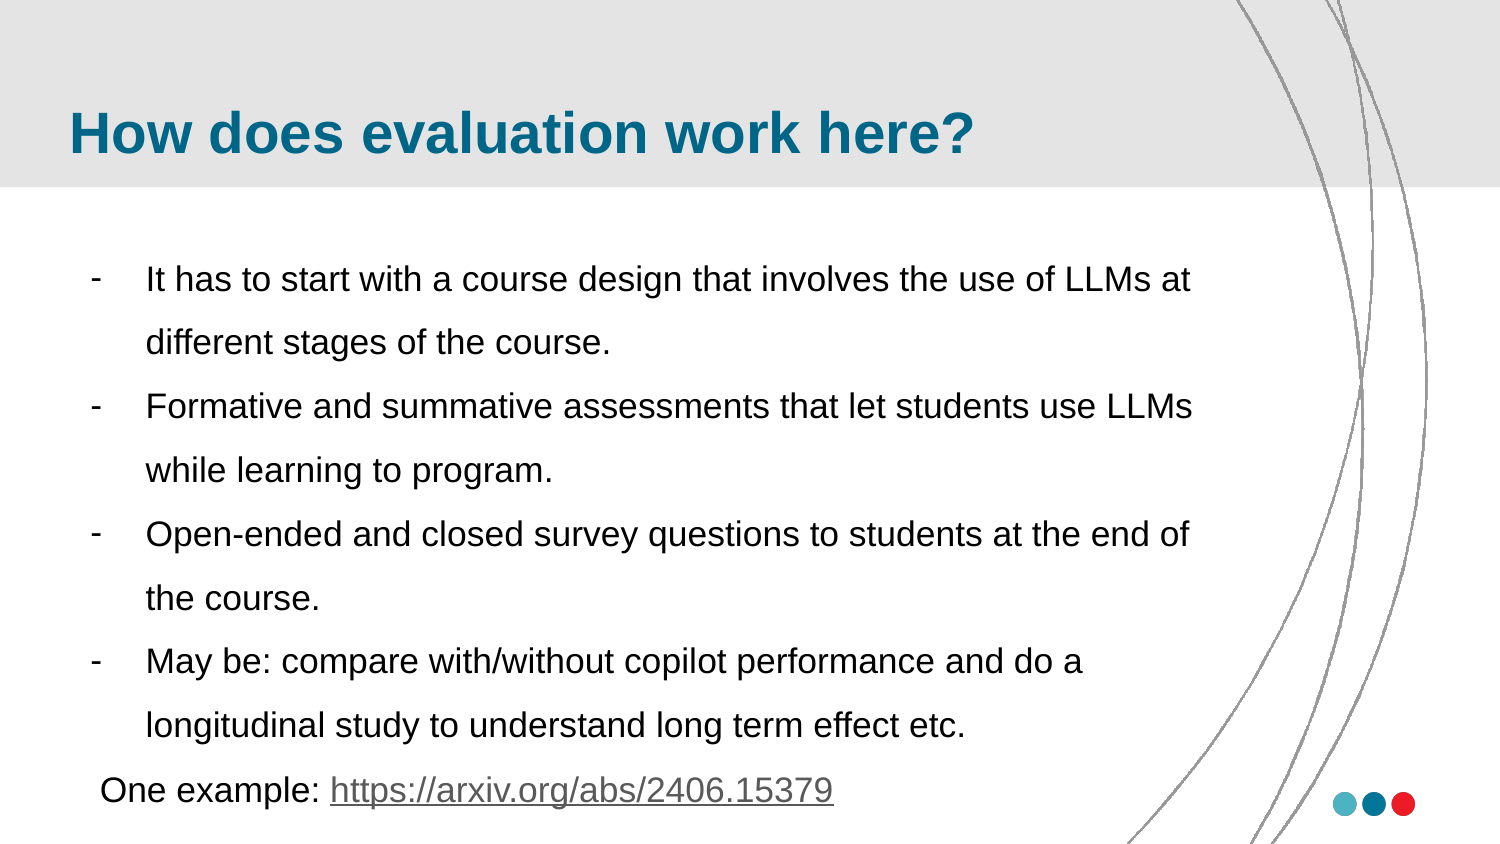

# How does evaluation work here?
It has to start with a course design that involves the use of LLMs at different stages of the course.
Formative and summative assessments that let students use LLMs while learning to program.
Open-ended and closed survey questions to students at the end of the course.
May be: compare with/without copilot performance and do a longitudinal study to understand long term effect etc.
One example: https://arxiv.org/abs/2406.15379